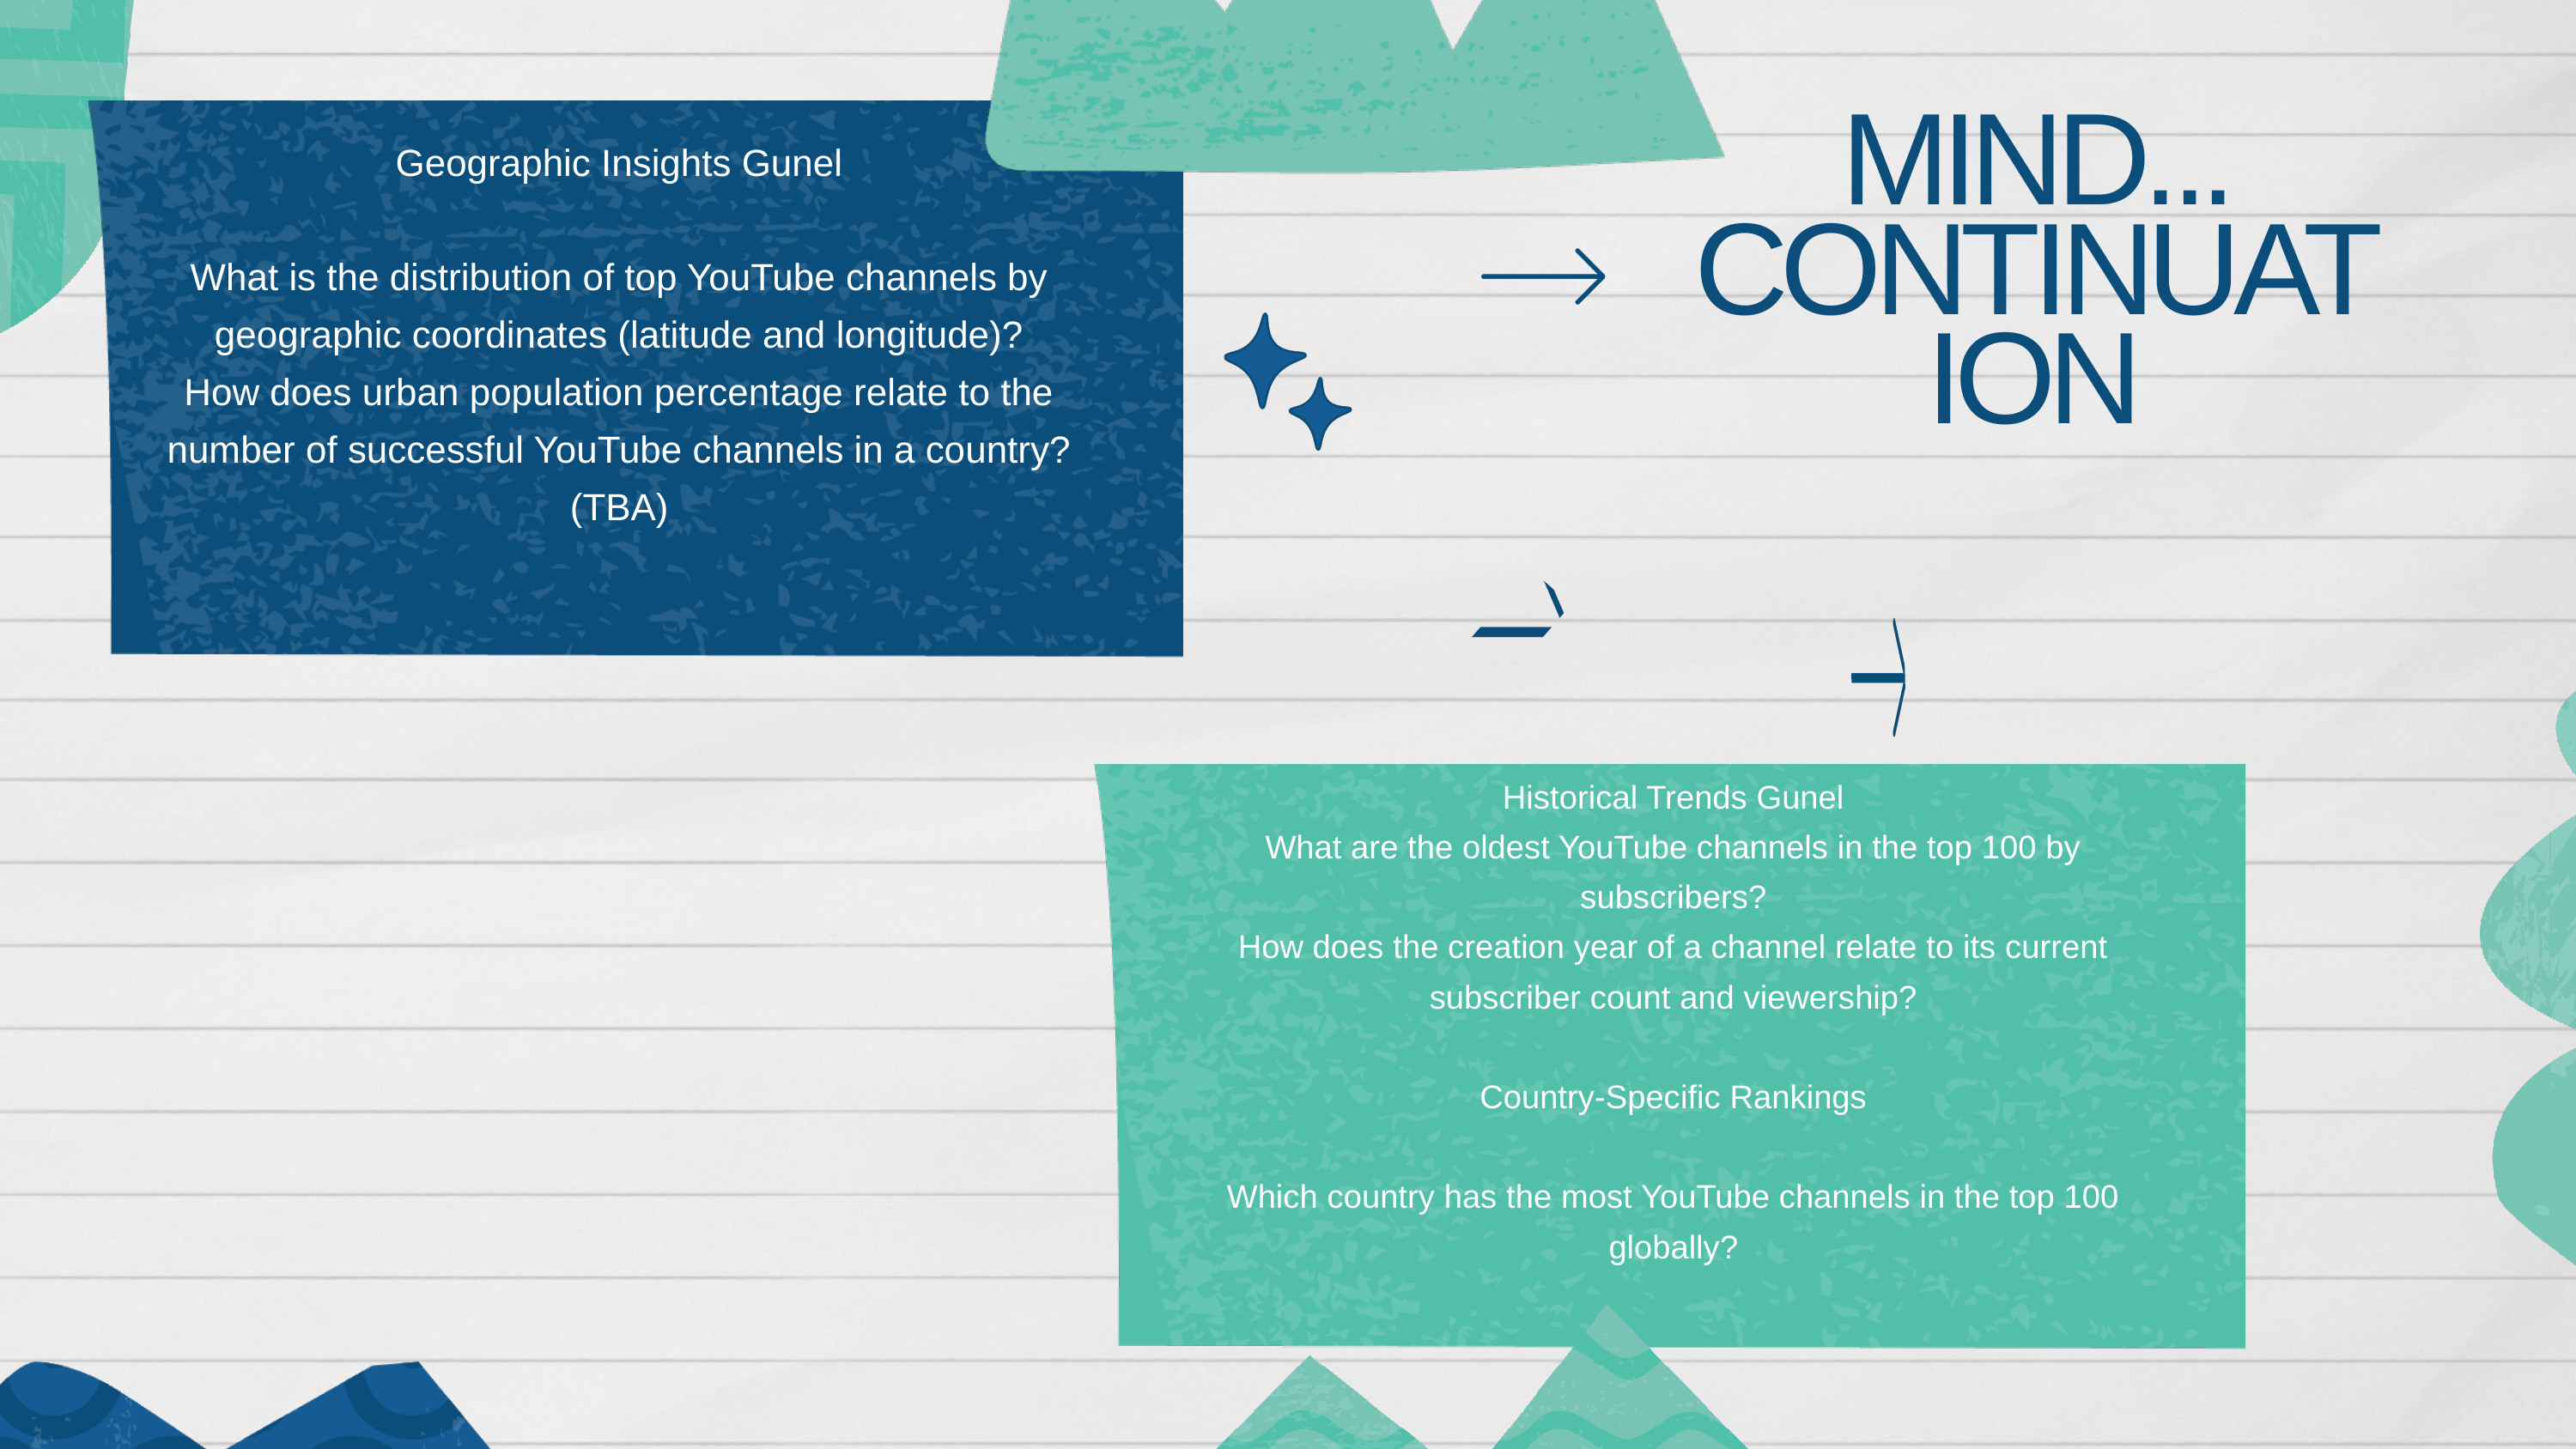

MIND... CONTINUATION
Geographic Insights Gunel

What is the distribution of top YouTube channels by geographic coordinates (latitude and longitude)?
How does urban population percentage relate to the number of successful YouTube channels in a country? (TBA)

Historical Trends Gunel
What are the oldest YouTube channels in the top 100 by subscribers?
How does the creation year of a channel relate to its current subscriber count and viewership?

Country-Specific Rankings

Which country has the most YouTube channels in the top 100 globally?